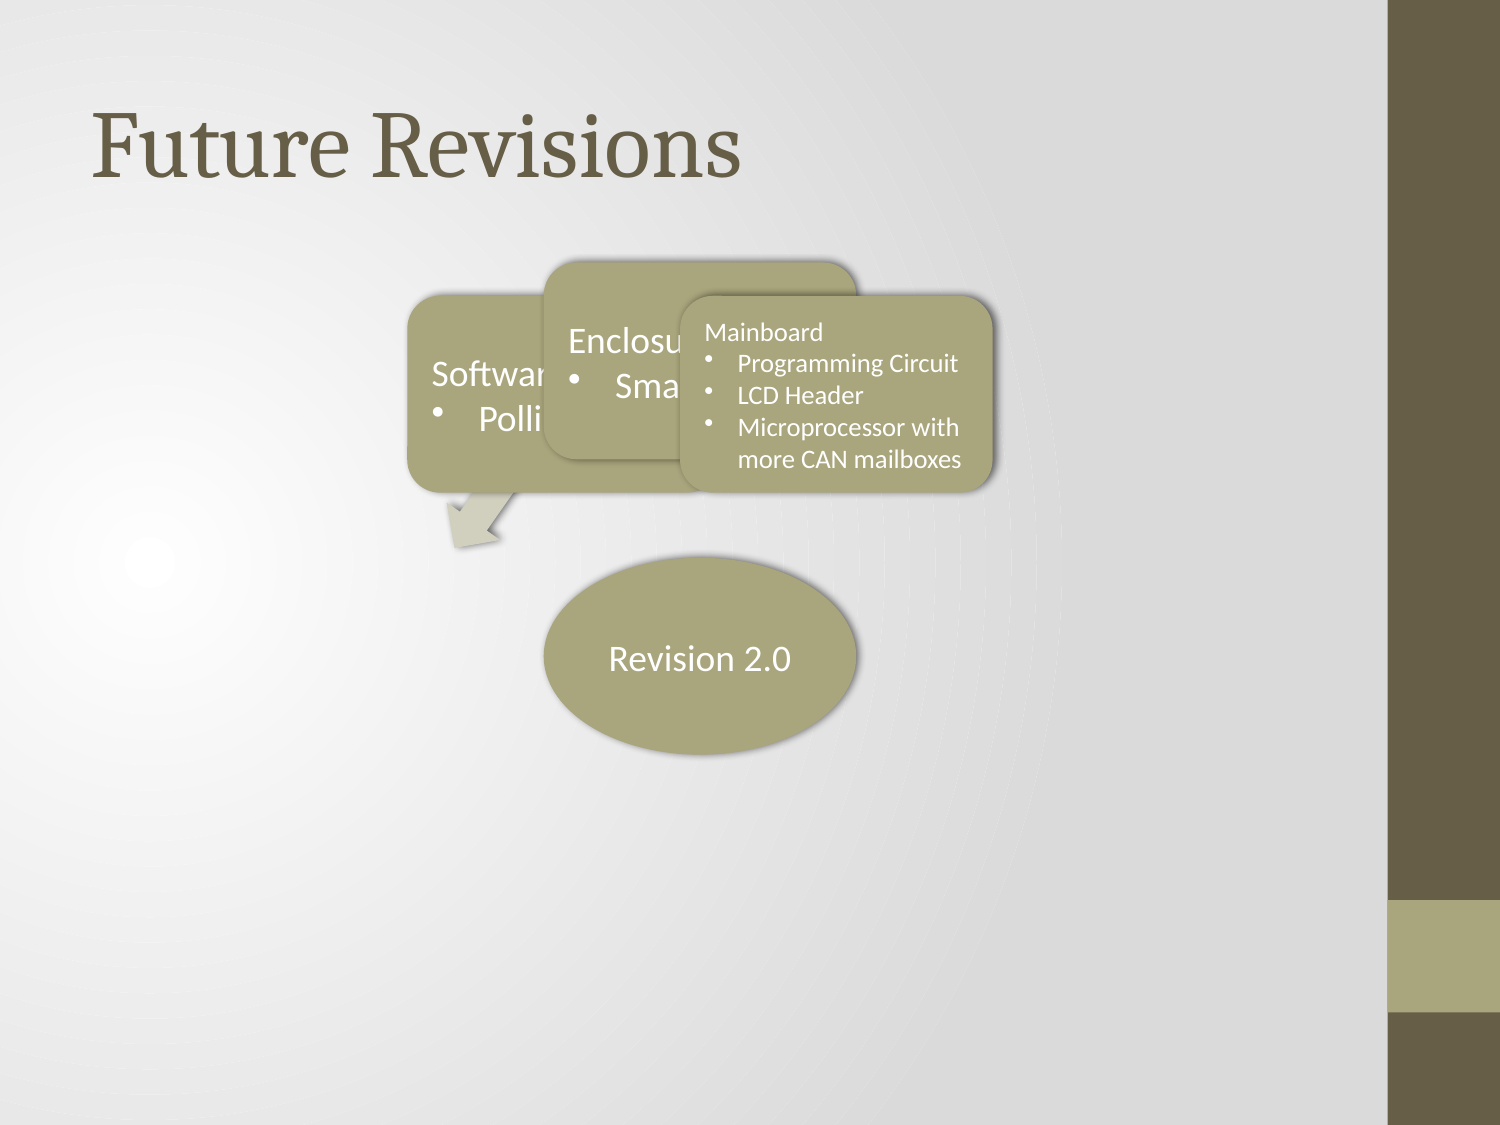

# Future Revisions
Revision 2.0
Software
Enclosure
Mainboard
Polling Based
Smaller
Programming Circuit
LCD Header
Microprocessor with more CAN mailboxes